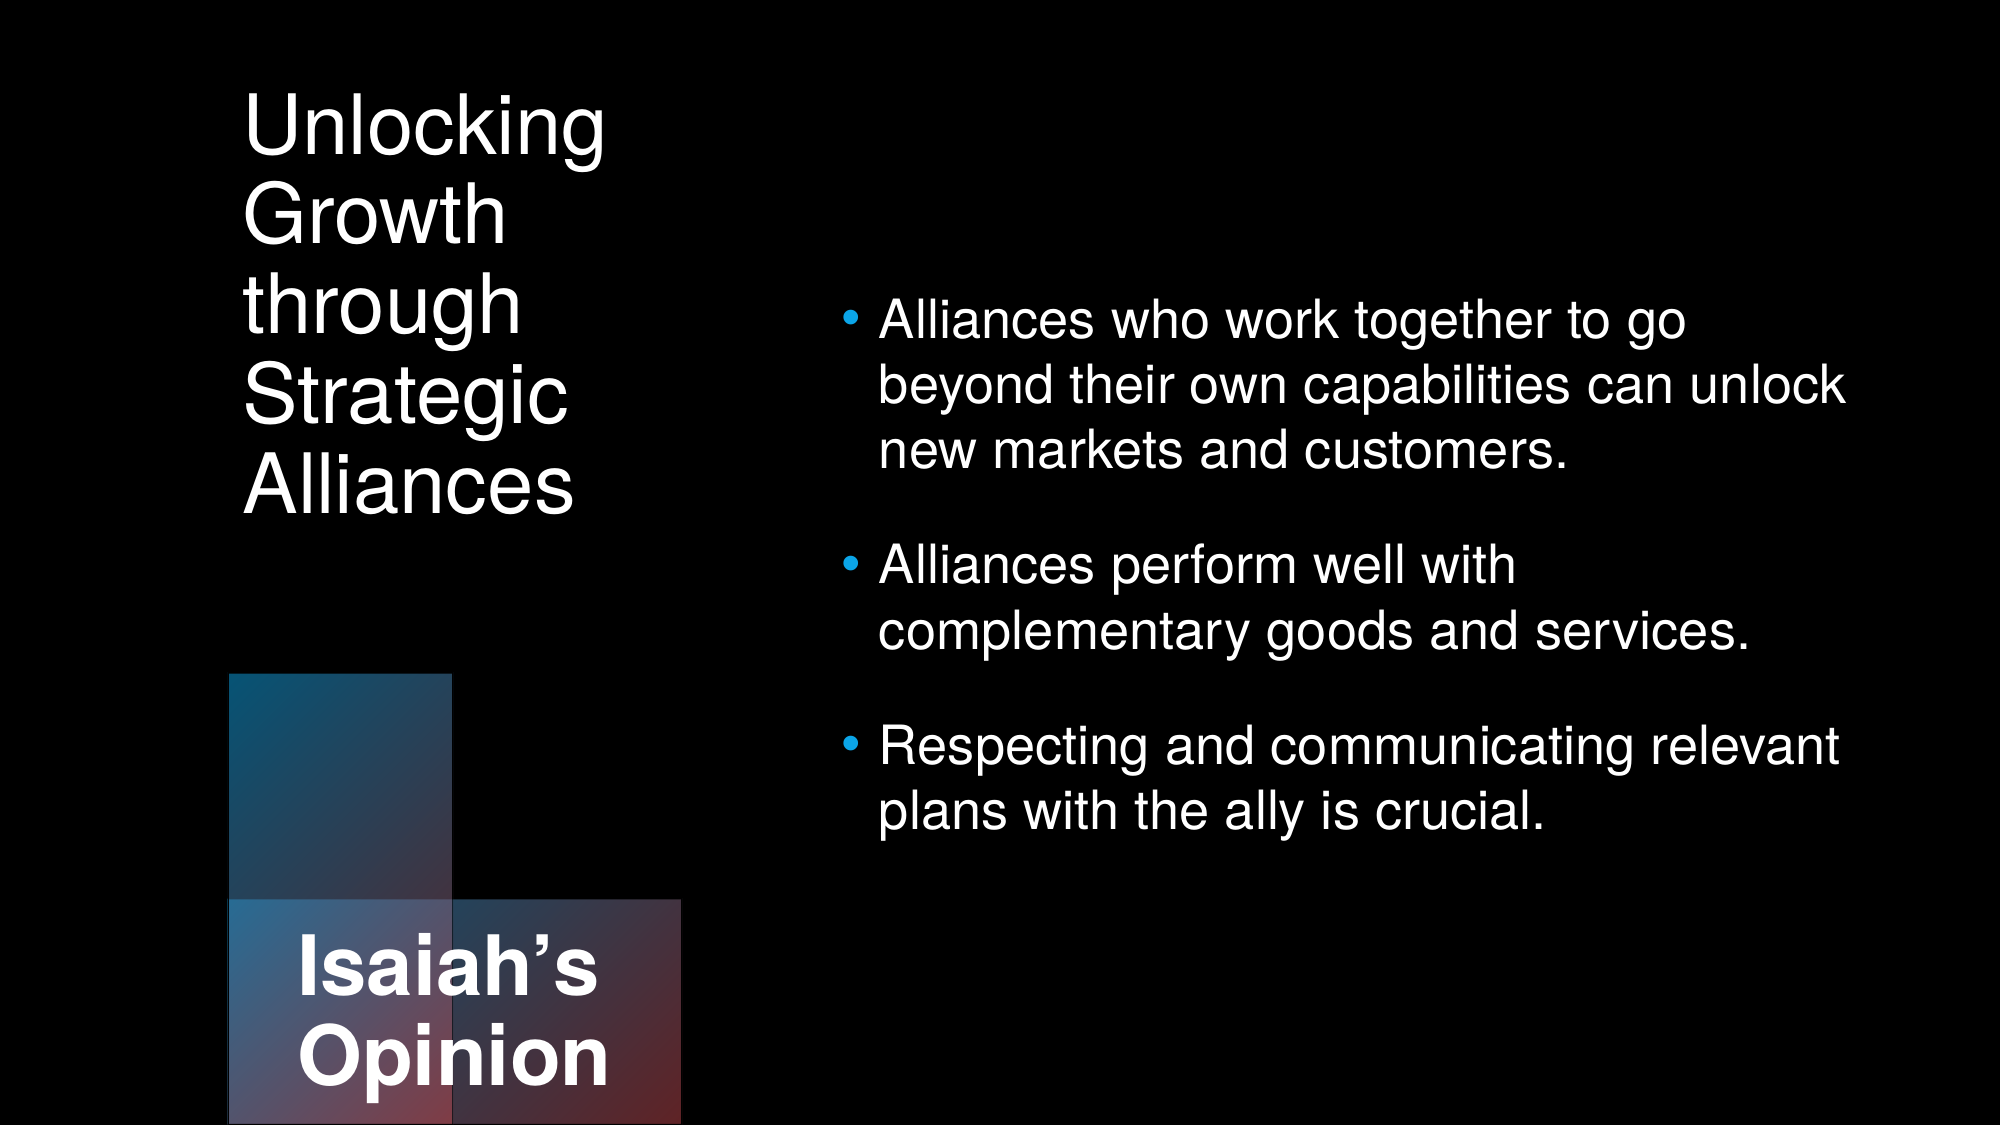

Unlocking Growth through Strategic Alliances
Alliances who work together to go beyond their own capabilities can unlock new markets and customers.
Alliances perform well with complementary goods and services.
Respecting and communicating relevant plans with the ally is crucial.

# Isaiah’s Opinion